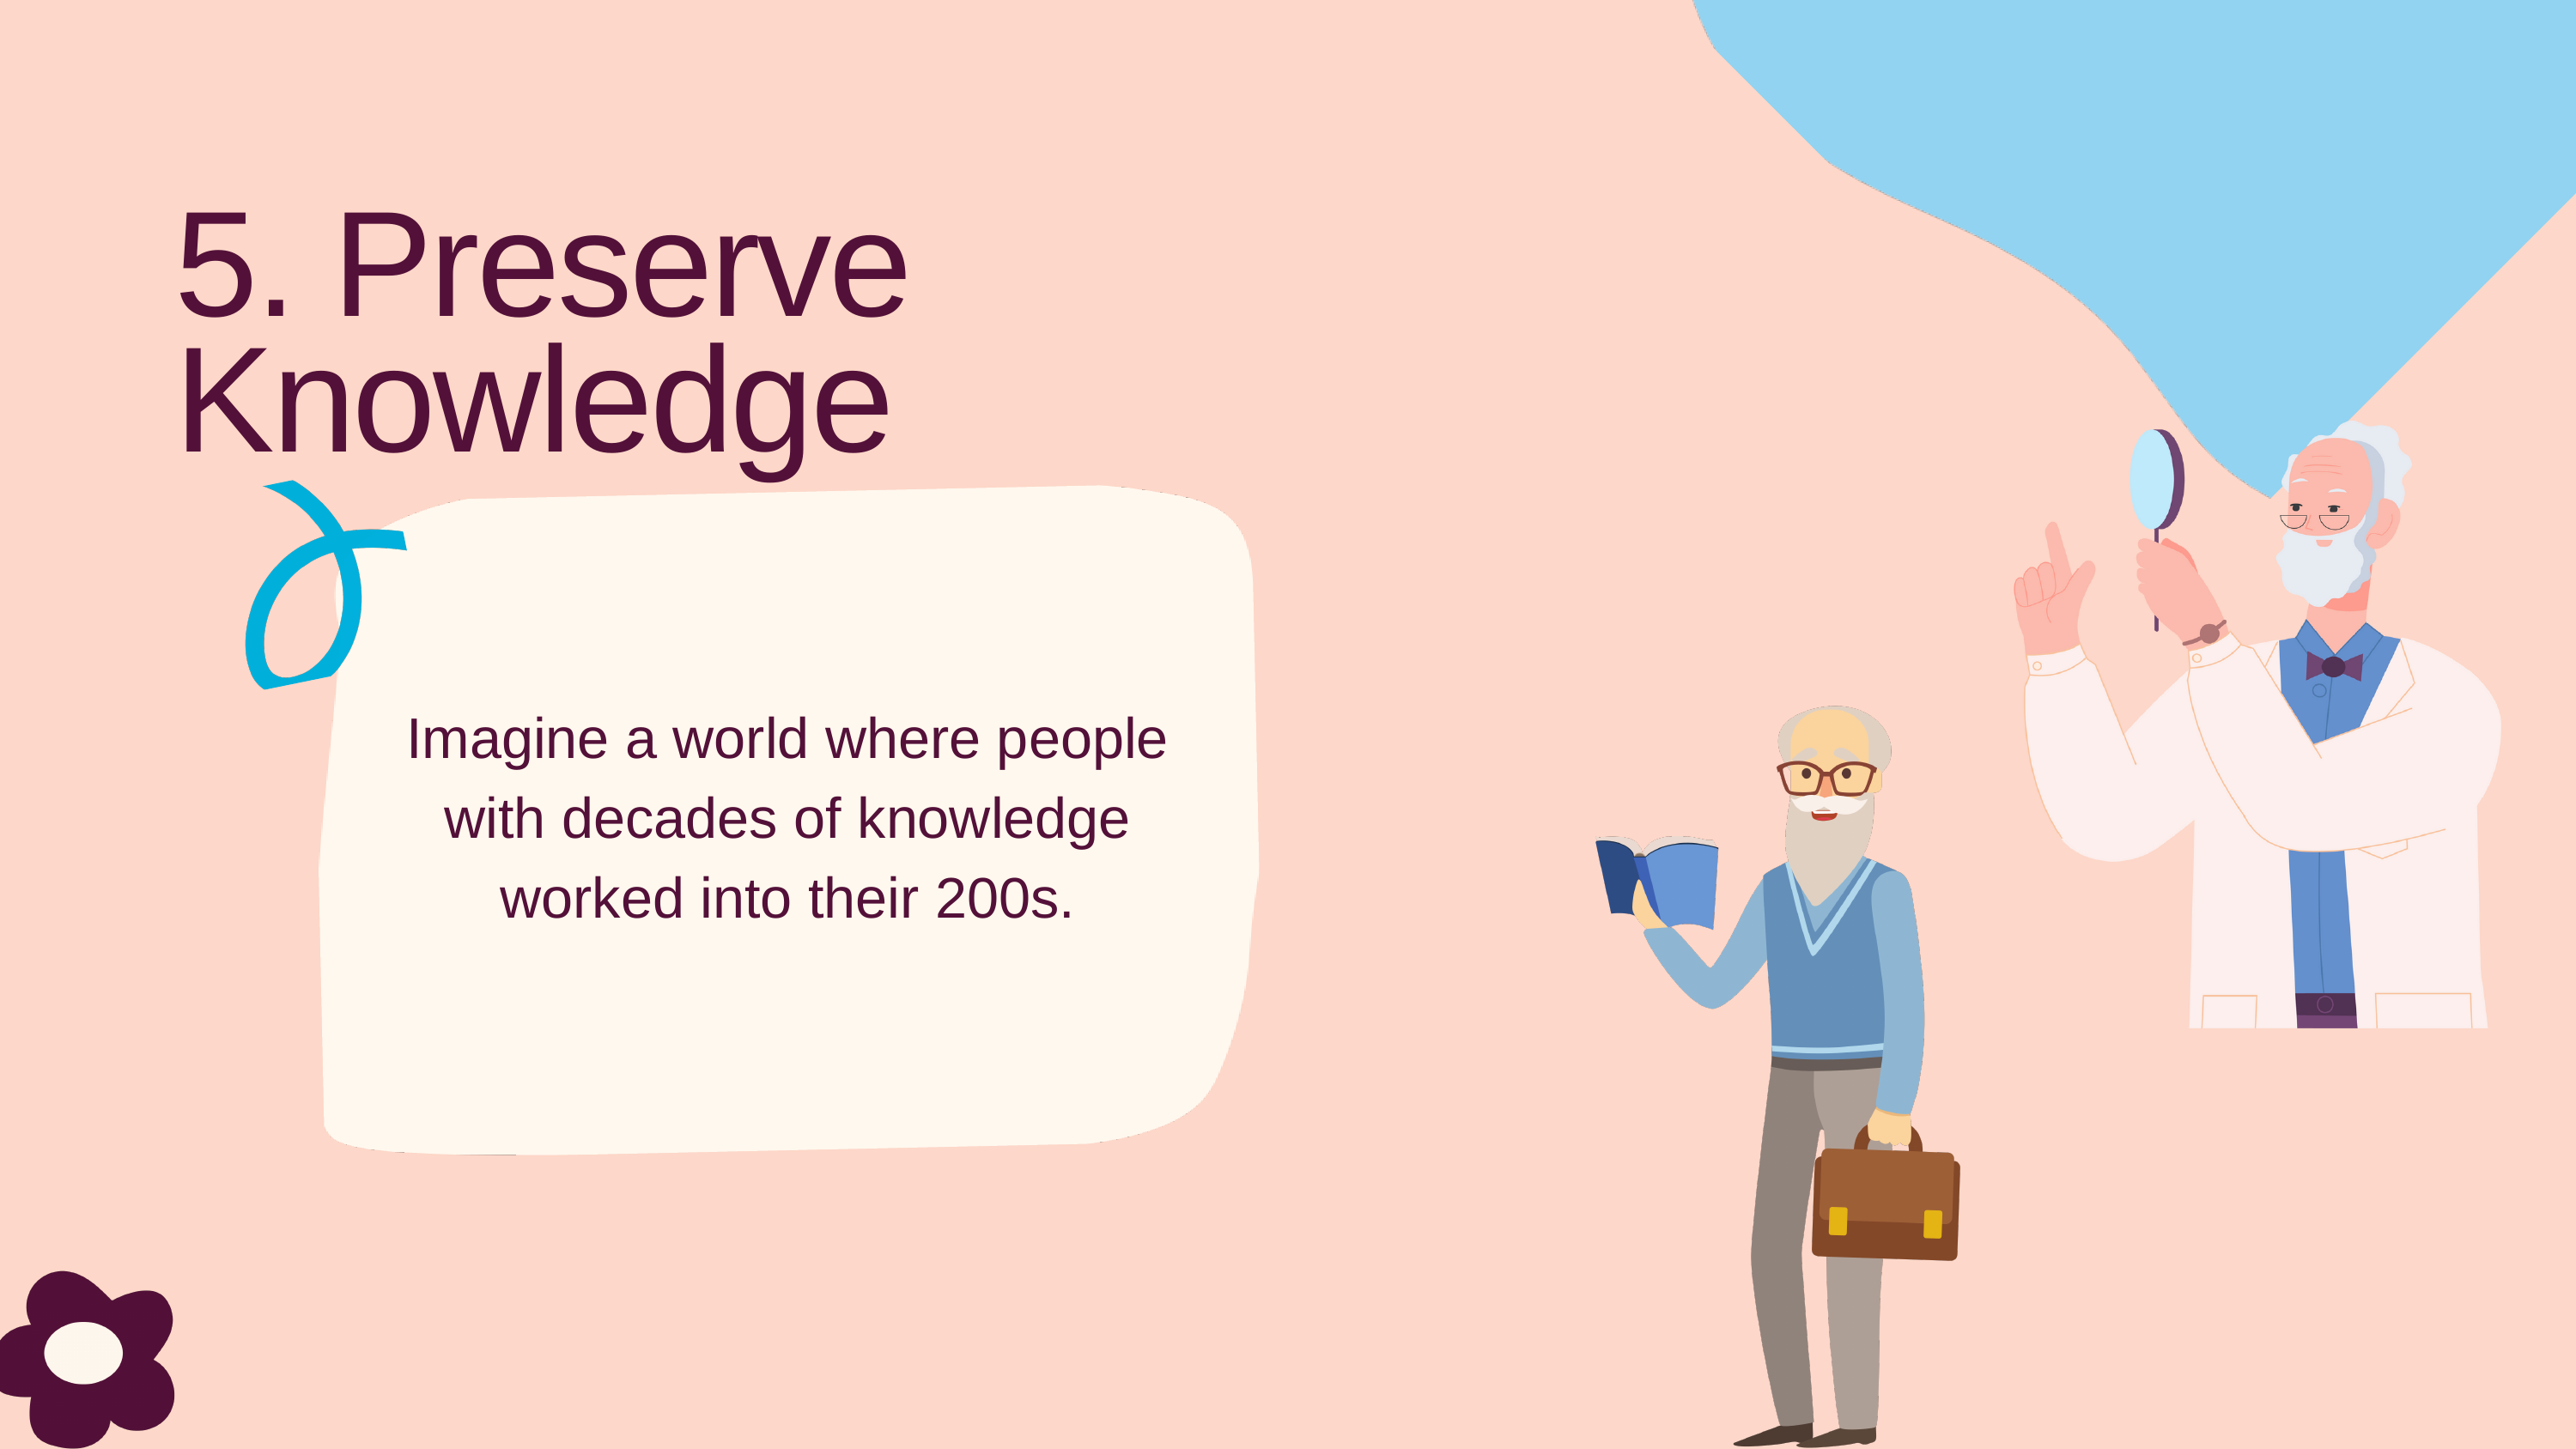

5. Preserve Knowledge

Imagine a world where people with decades of knowledge worked into their 200s.